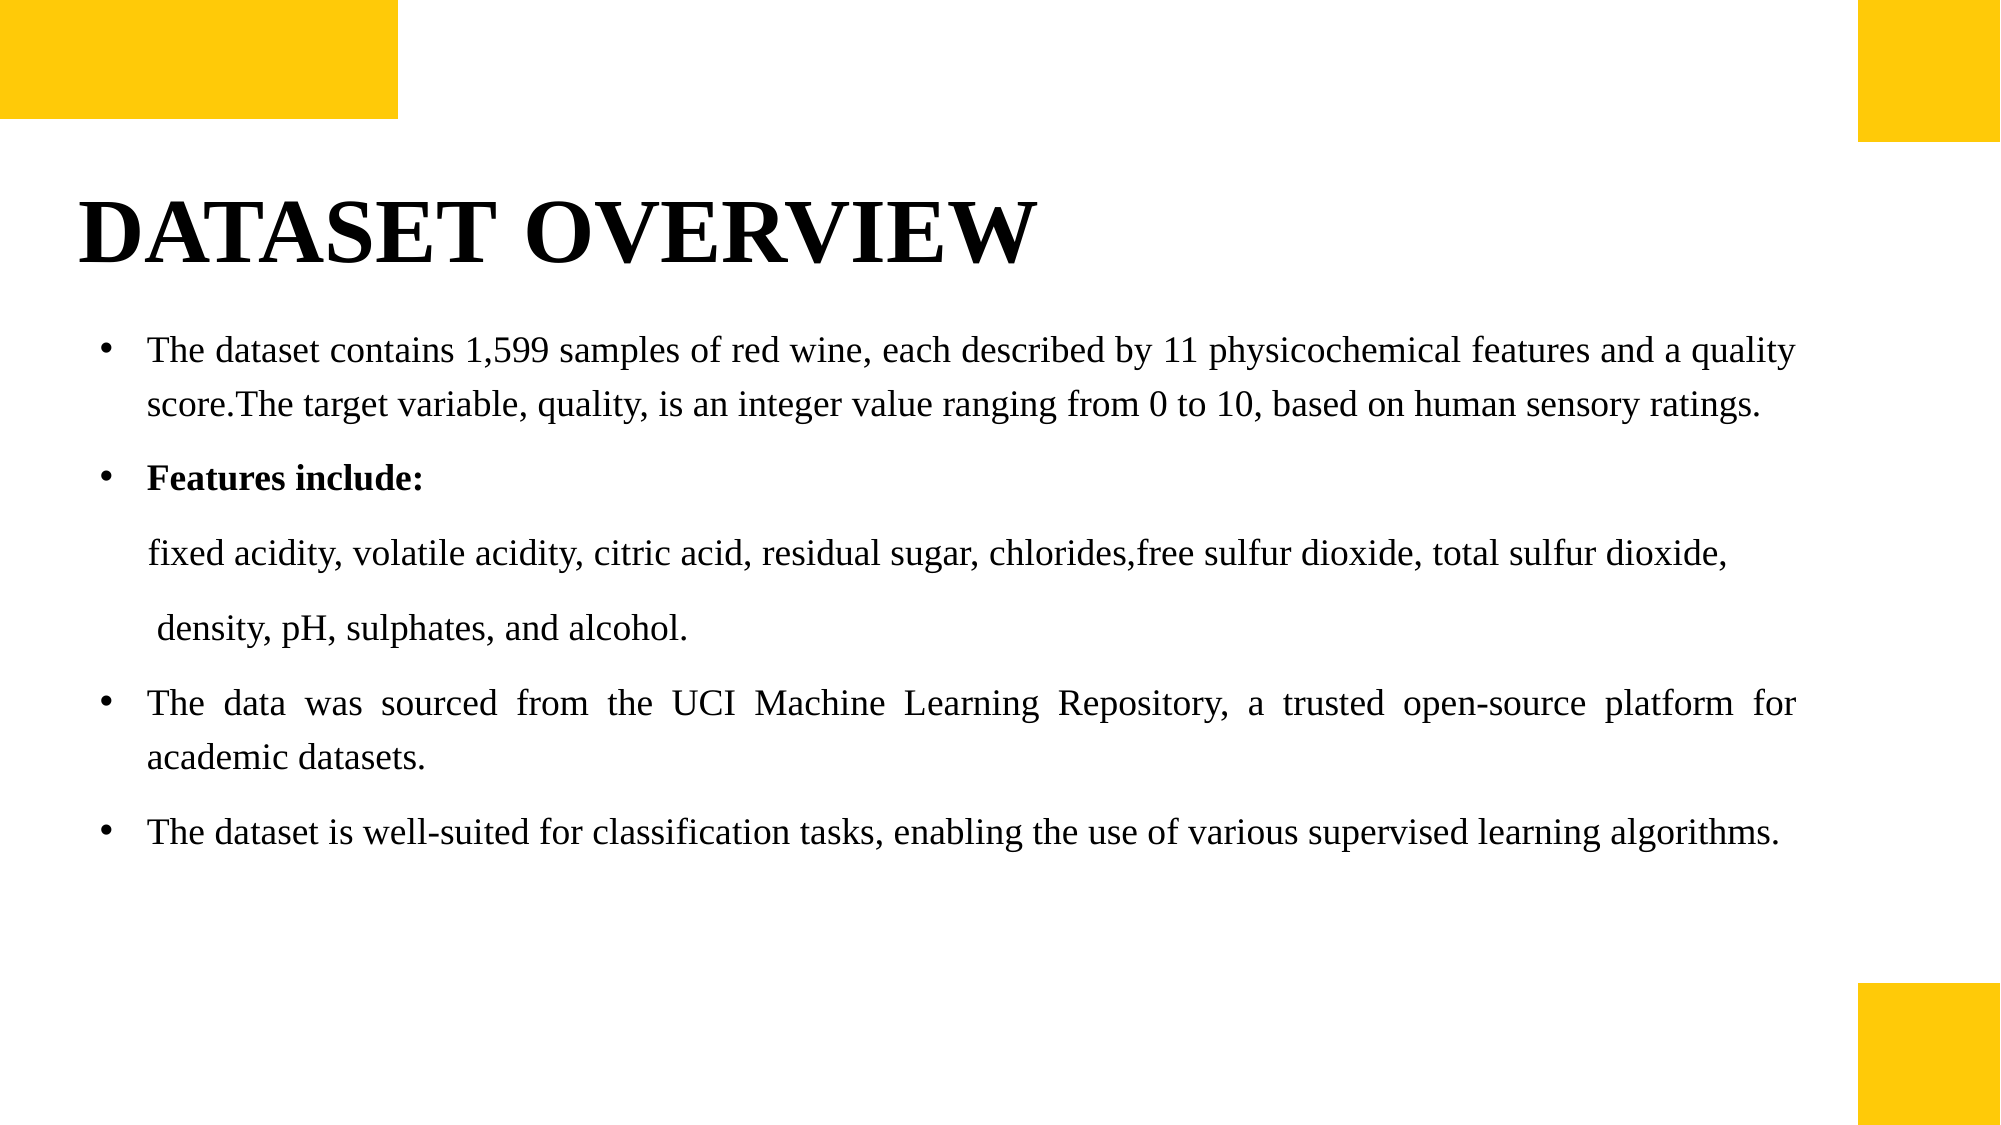

# DATASET OVERVIEW
The dataset contains 1,599 samples of red wine, each described by 11 physicochemical features and a quality score.The target variable, quality, is an integer value ranging from 0 to 10, based on human sensory ratings.
Features include:
     fixed acidity, volatile acidity, citric acid, residual sugar, chlorides,free sulfur dioxide, total sulfur dioxide,
      density, pH, sulphates, and alcohol.
The data was sourced from the UCI Machine Learning Repository, a trusted open-source platform for academic datasets.
The dataset is well-suited for classification tasks, enabling the use of various supervised learning algorithms.